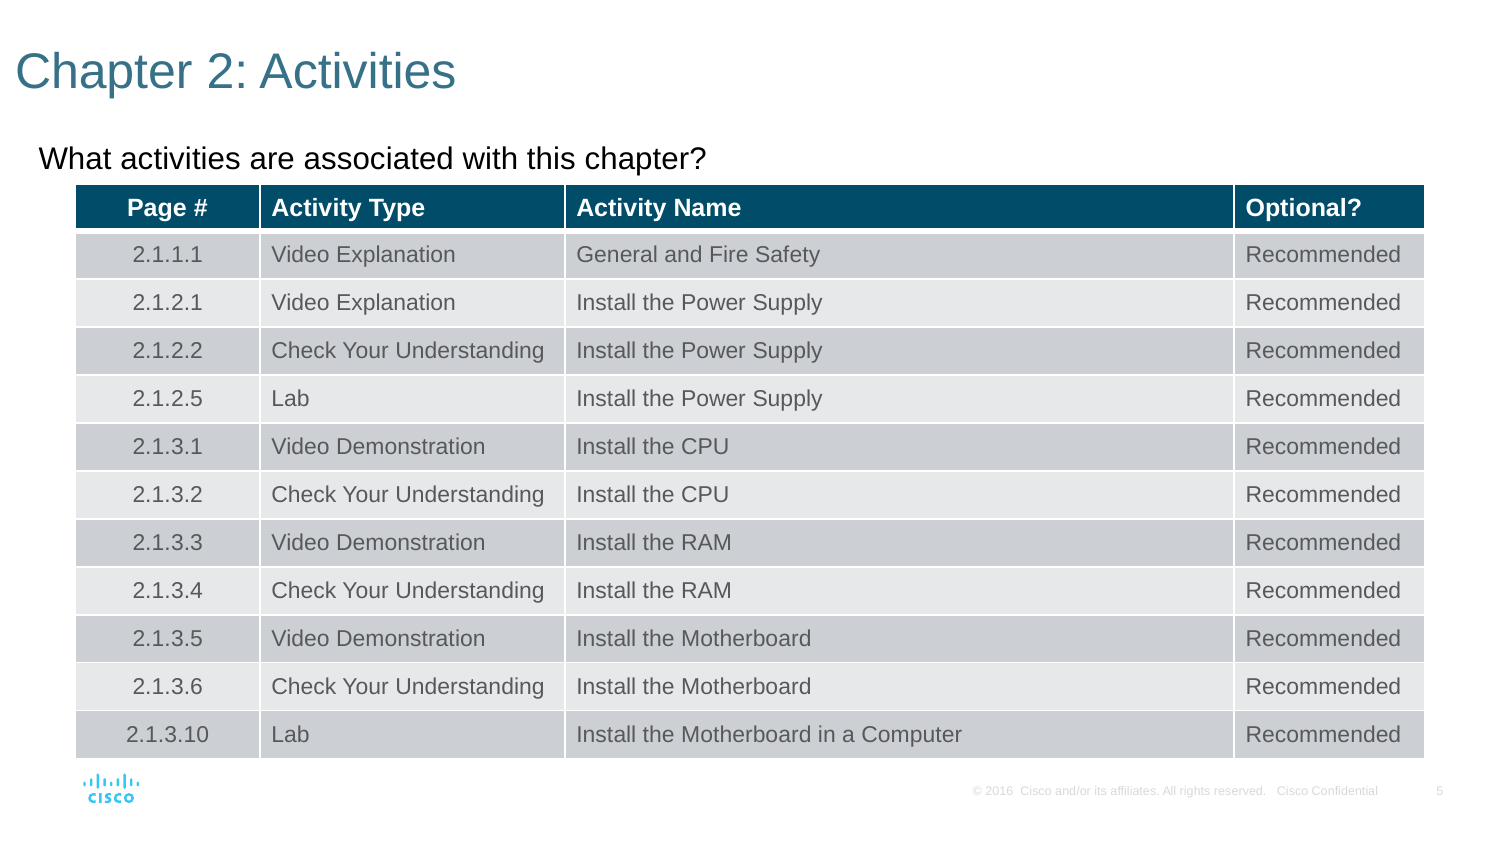

# Chapter 2: Activities
What activities are associated with this chapter?

| Page # | Activity Type | Activity Name | Optional? |
| --- | --- | --- | --- |
| 2.1.1.1 | Video Explanation | General and Fire Safety | Recommended |
| 2.1.2.1 | Video Explanation | Install the Power Supply | Recommended |
| 2.1.2.2 | Check Your Understanding | Install the Power Supply | Recommended |
| 2.1.2.5 | Lab | Install the Power Supply | Recommended |
| 2.1.3.1 | Video Demonstration | Install the CPU | Recommended |
| 2.1.3.2 | Check Your Understanding | Install the CPU | Recommended |
| 2.1.3.3 | Video Demonstration | Install the RAM | Recommended |
| 2.1.3.4 | Check Your Understanding | Install the RAM | Recommended |
| 2.1.3.5 | Video Demonstration | Install the Motherboard | Recommended |
| 2.1.3.6 | Check Your Understanding | Install the Motherboard | Recommended |
| 2.1.3.10 | Lab | Install the Motherboard in a Computer | Recommended |